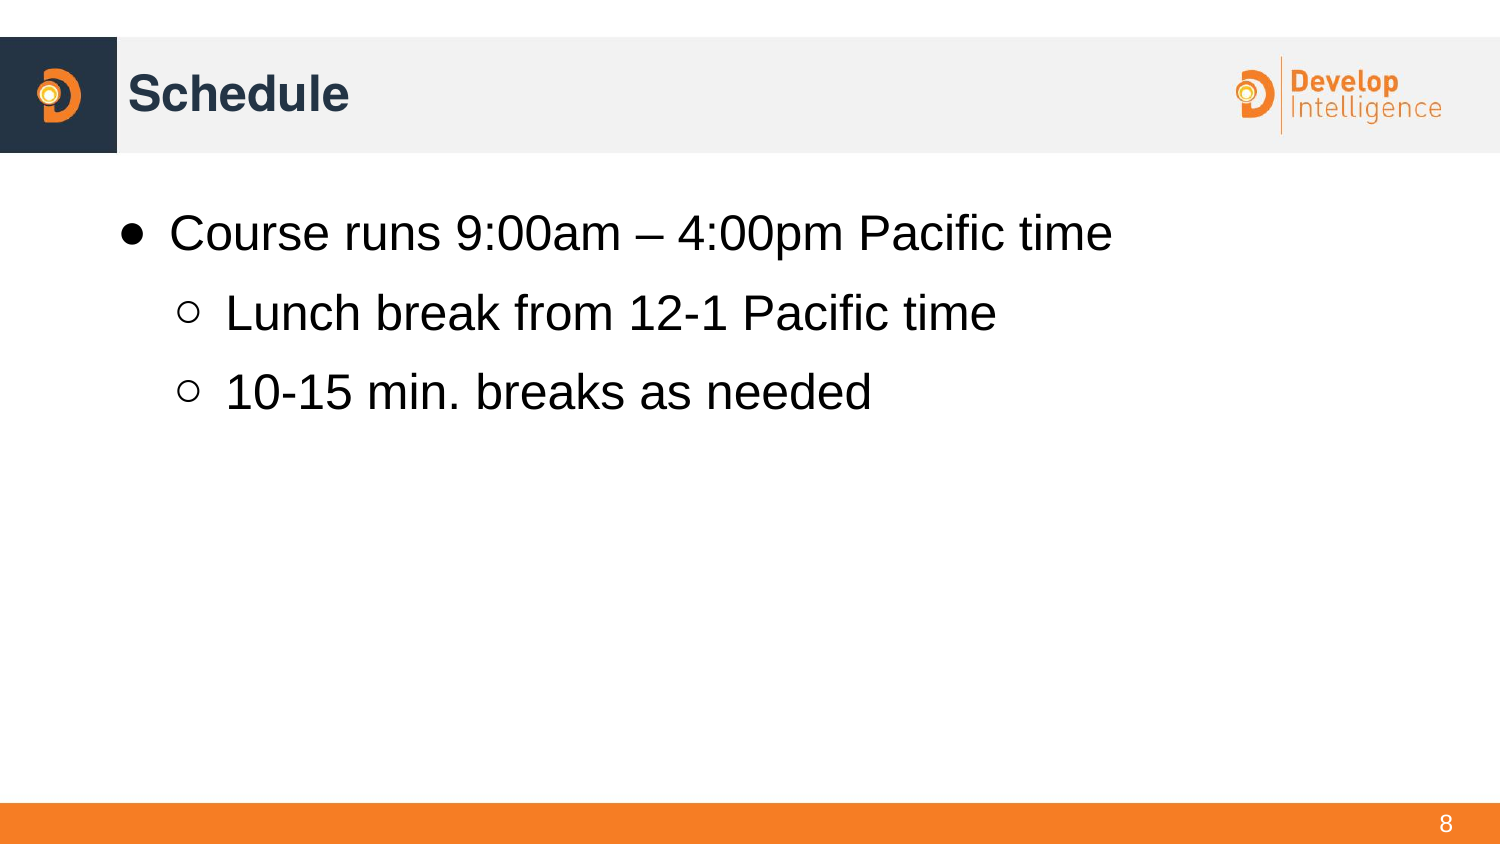

# Schedule
Course runs 9:00am – 4:00pm Pacific time
Lunch break from 12-1 Pacific time
10-15 min. breaks as needed
8